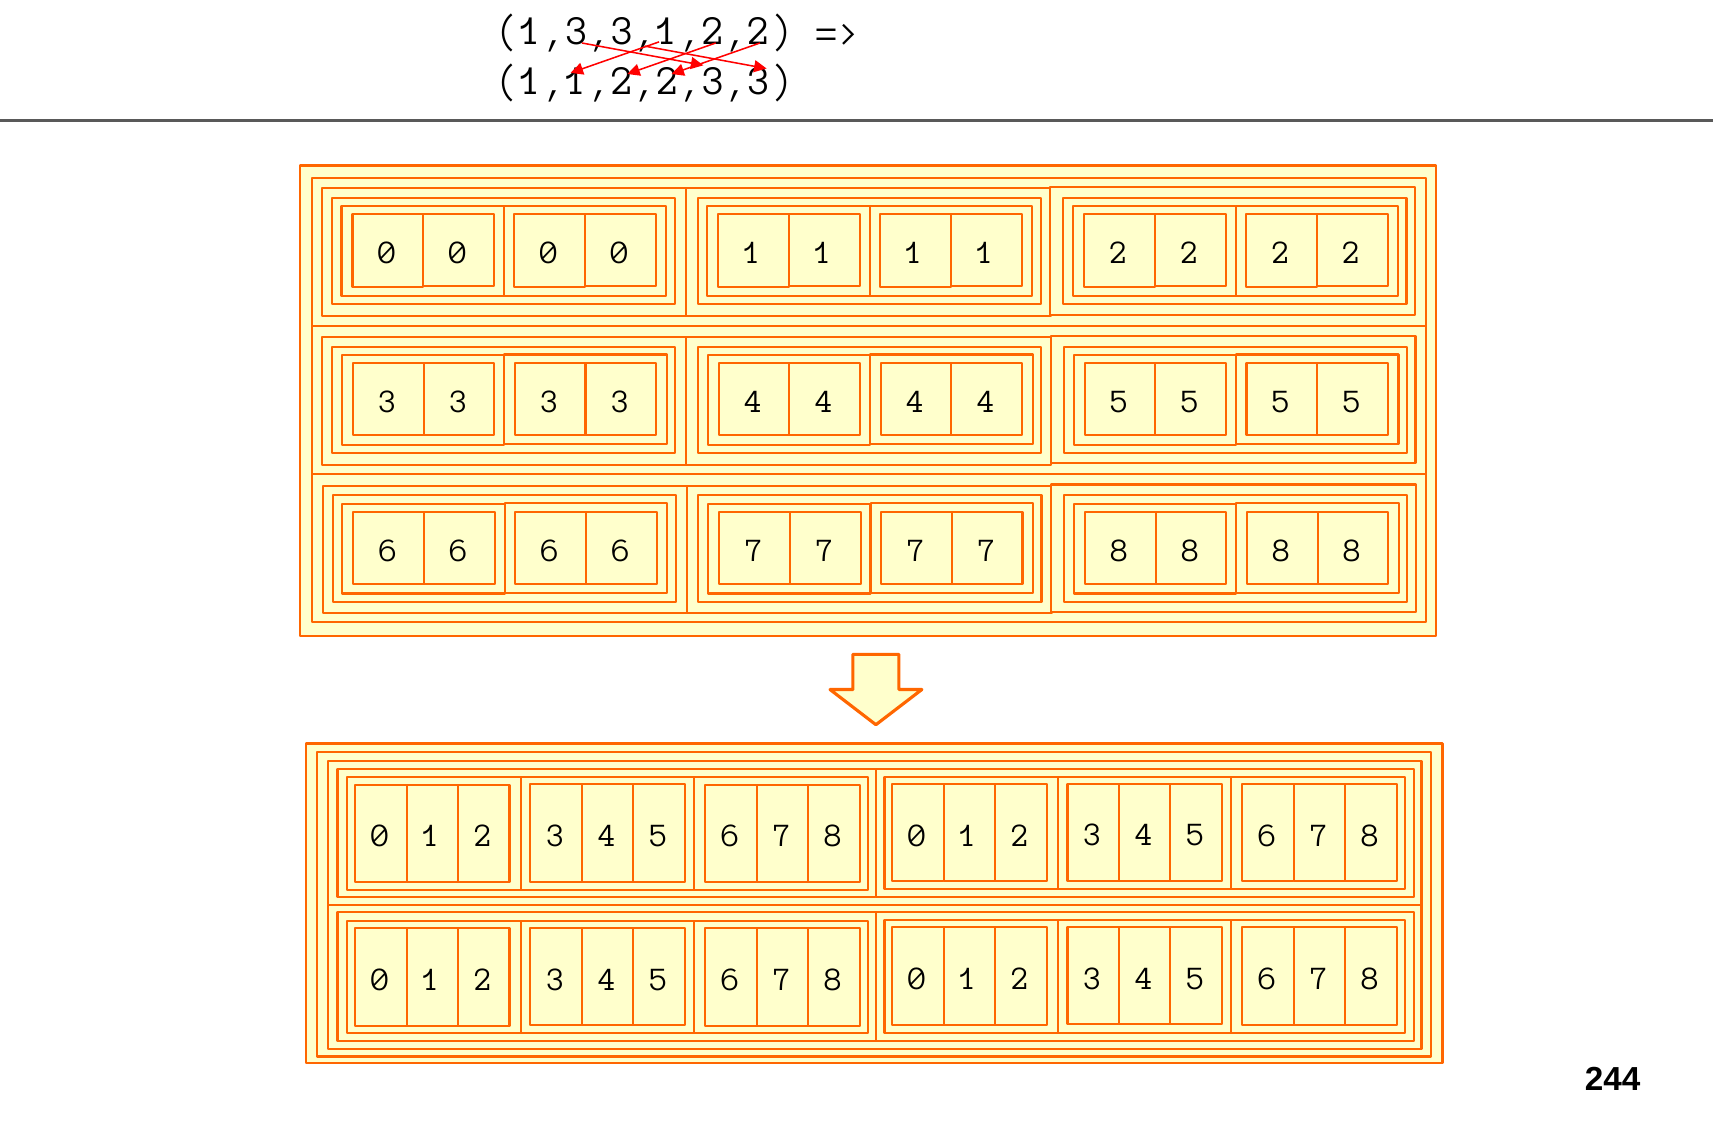

(1,3,3,1,2,2) =>
(1,1,2,2,3,3)

0
0
1
1
2
2
0
0
1
1
2
2

3
3
4
4
5
5
3
3
4
4
5
5

6
6
7
7
8
8
6
6
7
7
8
8

3
4
5
0
1
2
6
7
8
3
4
5
0
1
2
6
7
8

3
4
5
0
1
2
6
7
8
3
4
5
0
1
2
6
7
8